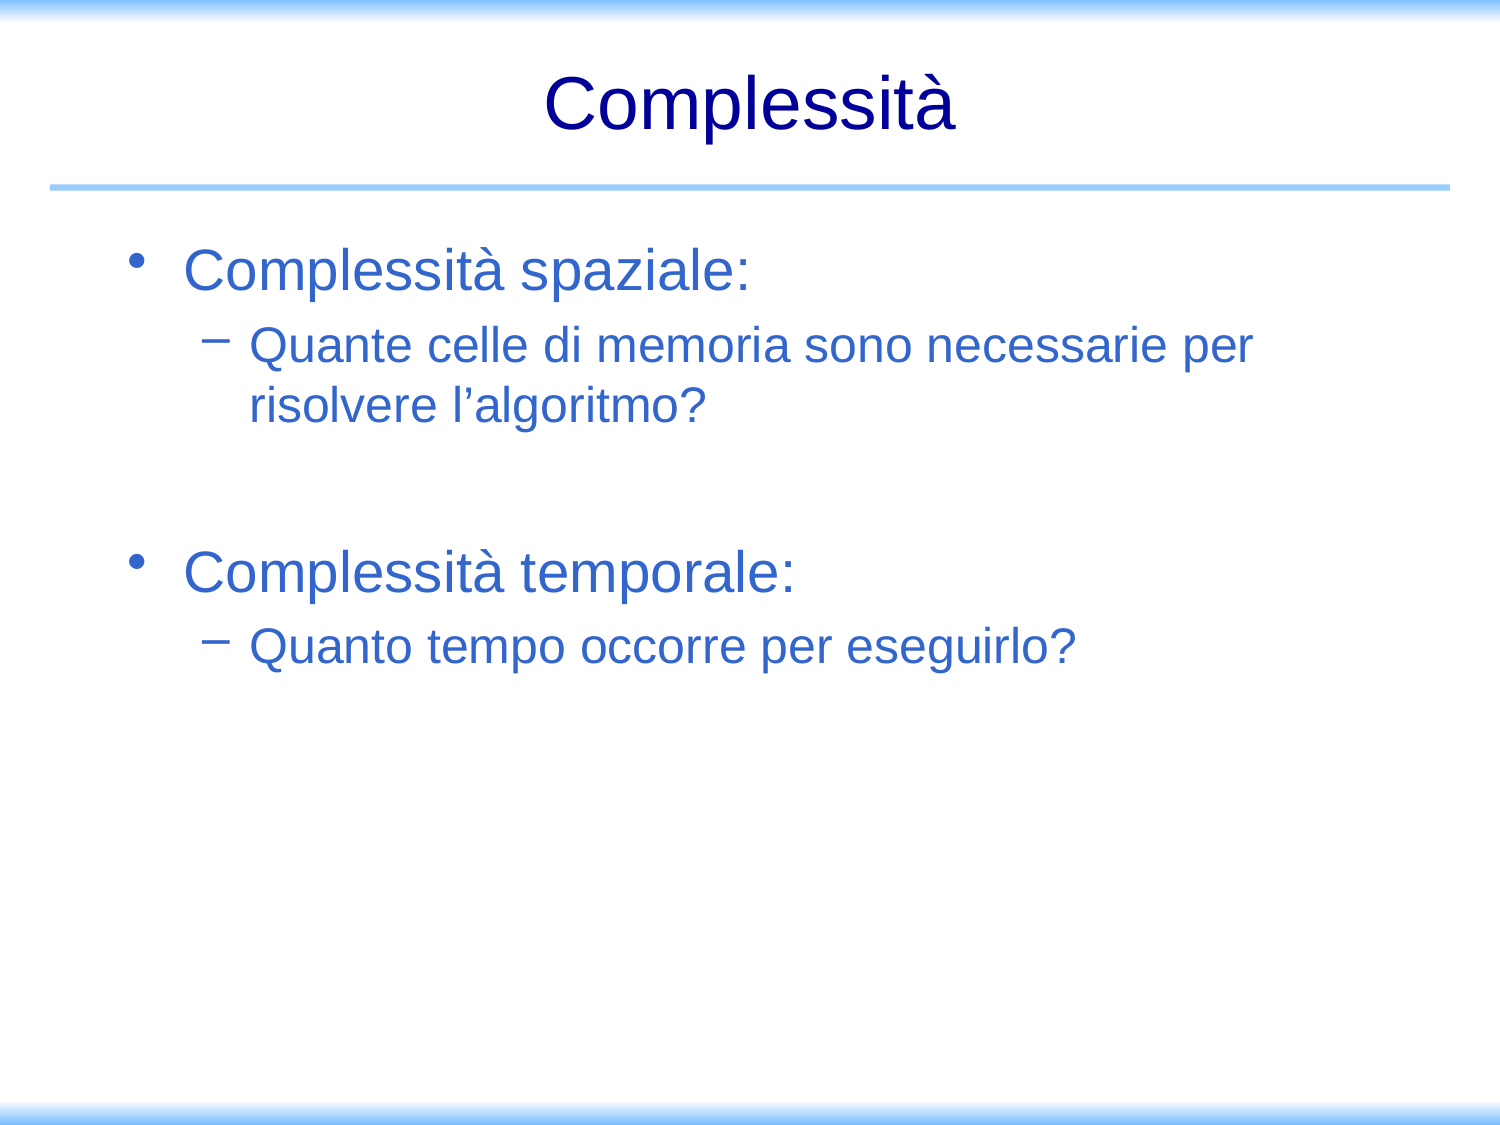

# Complessità
Complessità spaziale:
Quante celle di memoria sono necessarie per risolvere l’algoritmo?

Complessità temporale:
Quanto tempo occorre per eseguirlo?